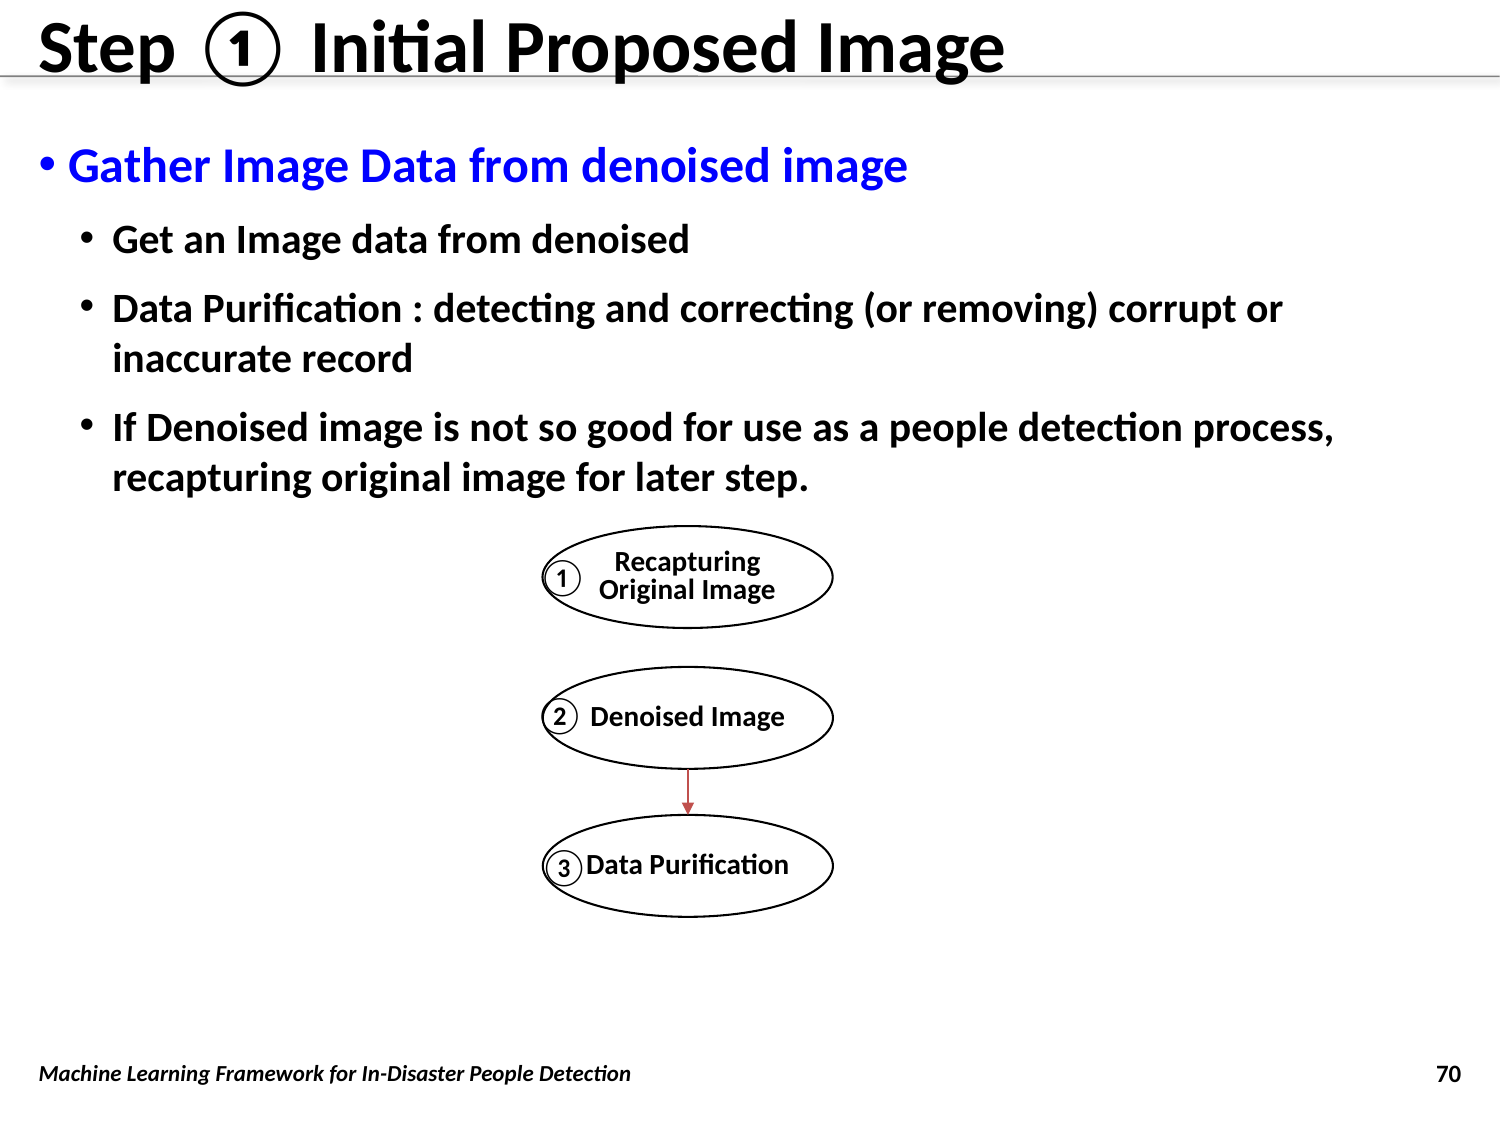

# Step ① Initial Proposed Image
Gather Image Data from denoised image
Get an Image data from denoised
Data Purification : detecting and correcting (or removing) corrupt or inaccurate record
If Denoised image is not so good for use as a people detection process,
recapturing original image for later step.

Recapturing Original Image
①
Denoised Image
②
Data Purification
③
Machine Learning Framework for In-Disaster People Detection
70